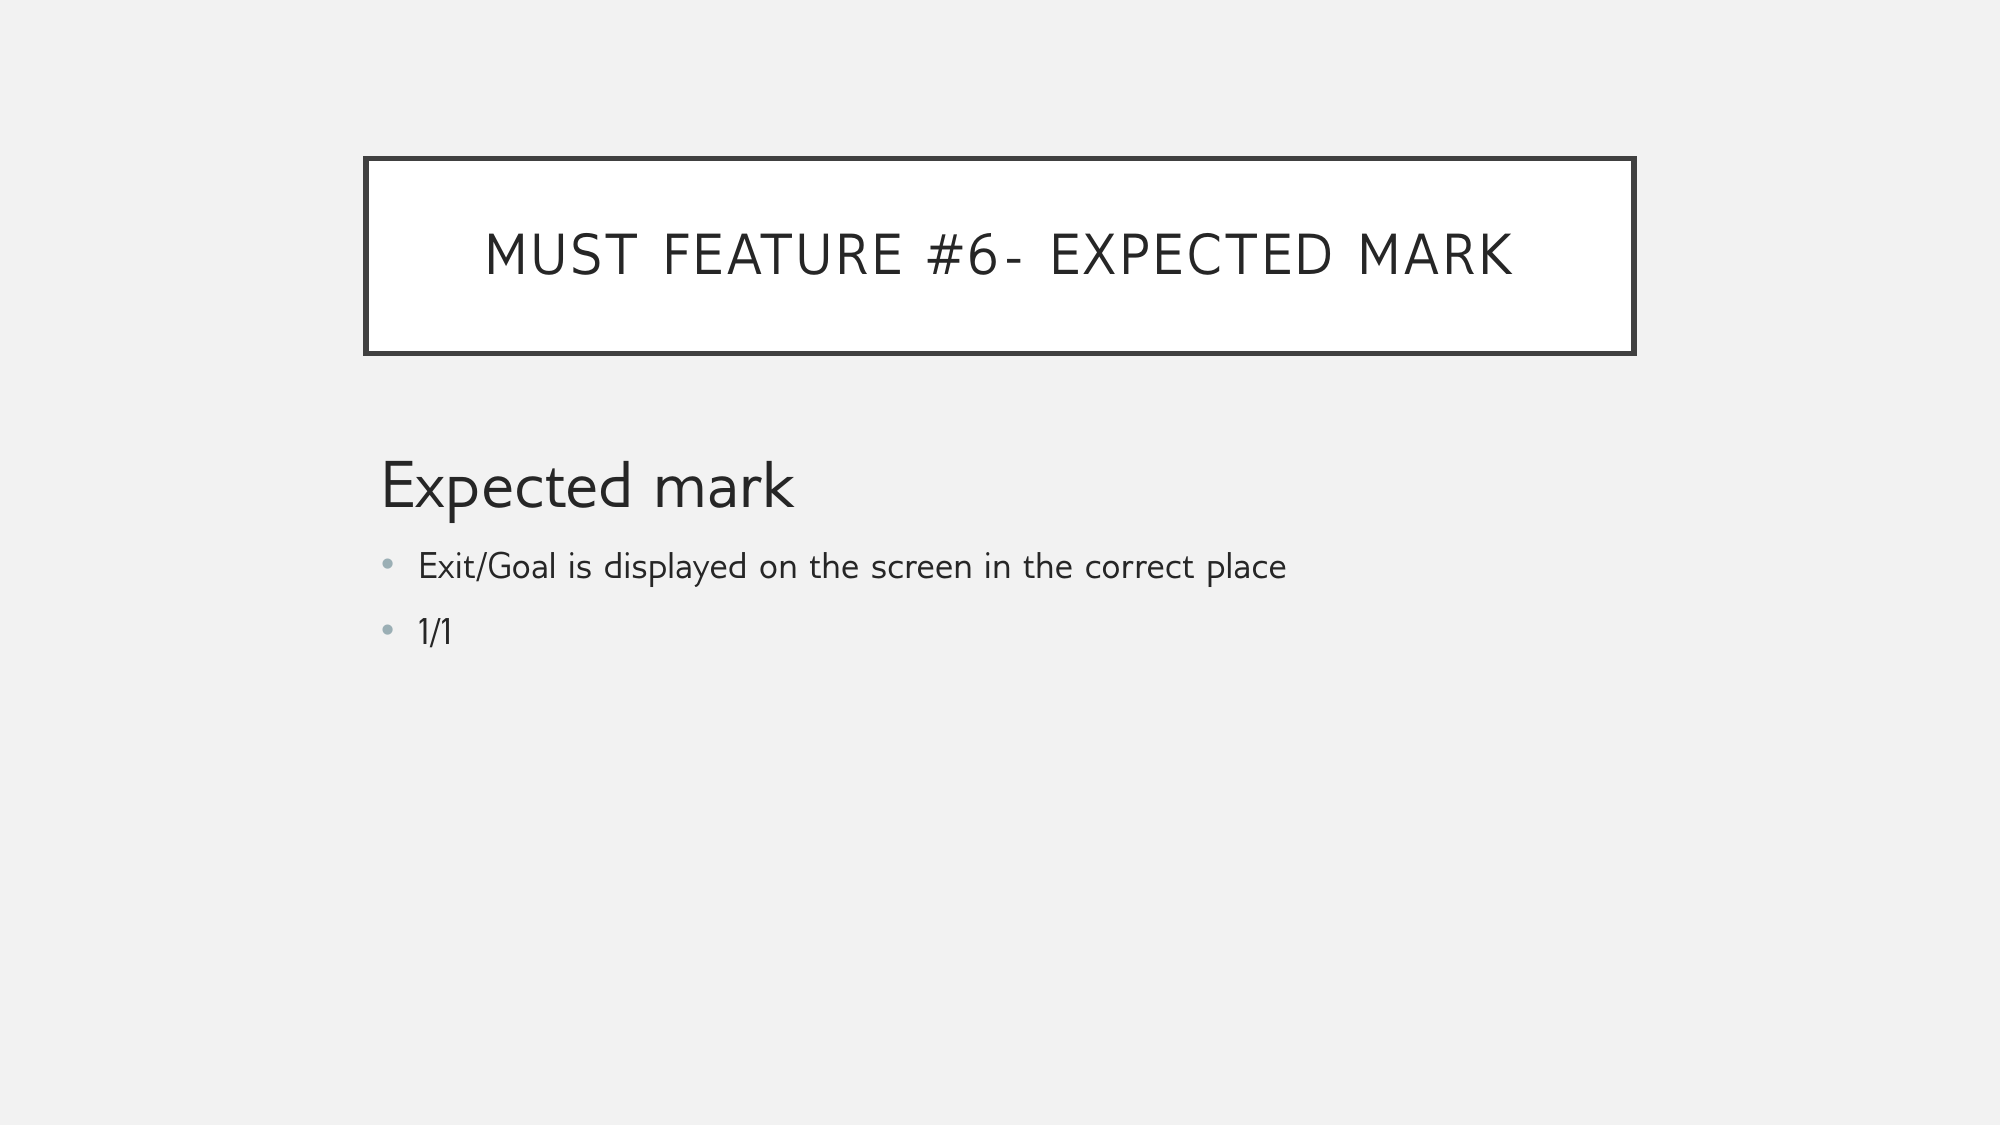

# Must Feature #6- expected mark
Expected mark
Exit/Goal is displayed on the screen in the correct place
1/1